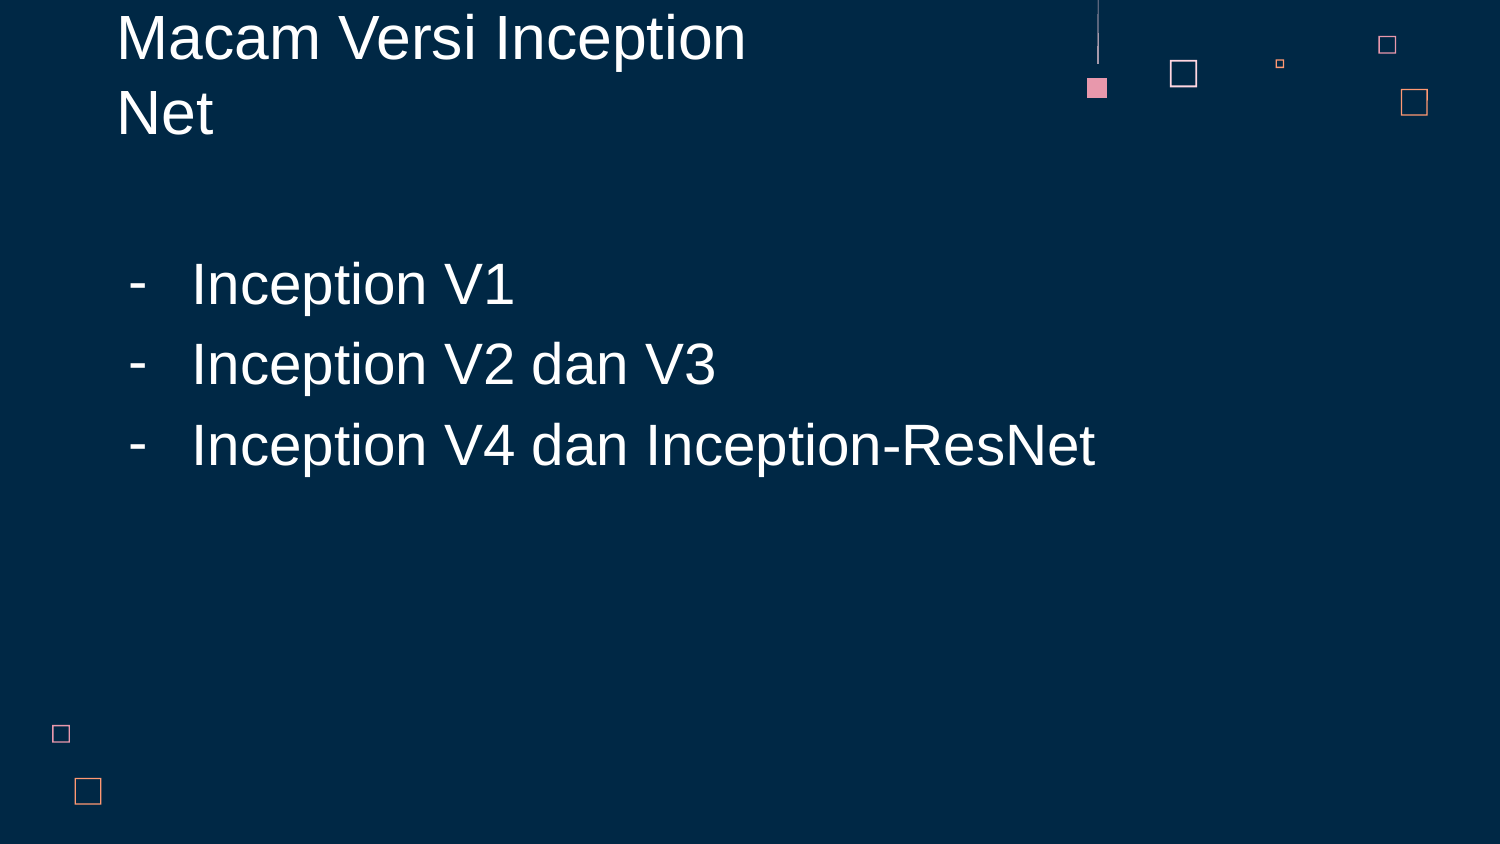

# Macam Versi Inception Net
Inception V1
Inception V2 dan V3
Inception V4 dan Inception-ResNet